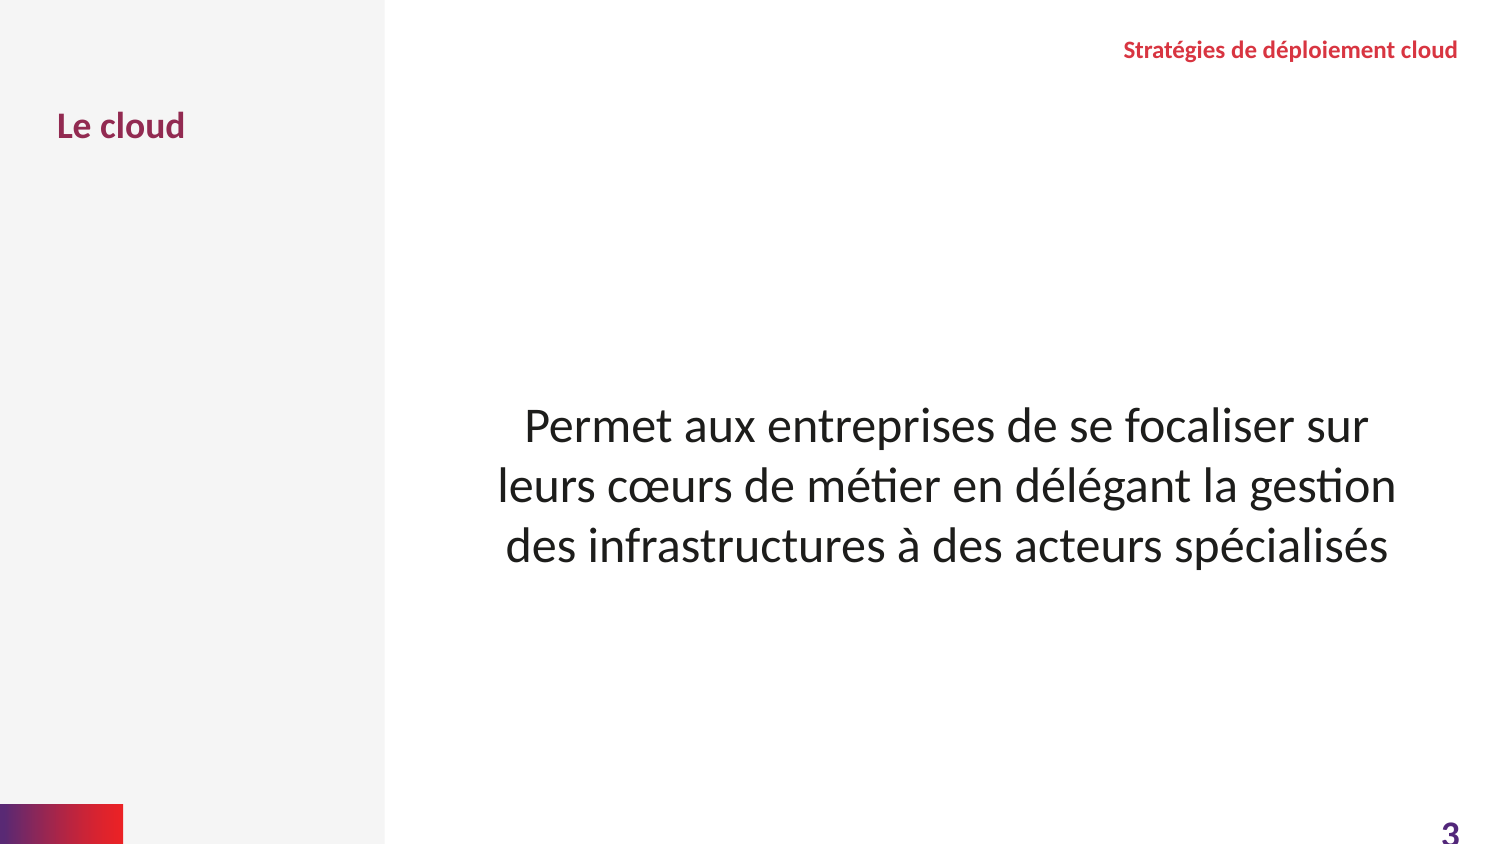

Le cloud
Stratégies de déploiement cloud

#
Permet aux entreprises de se focaliser sur leurs cœurs de métier en délégant la gestion des infrastructures à des acteurs spécialisés